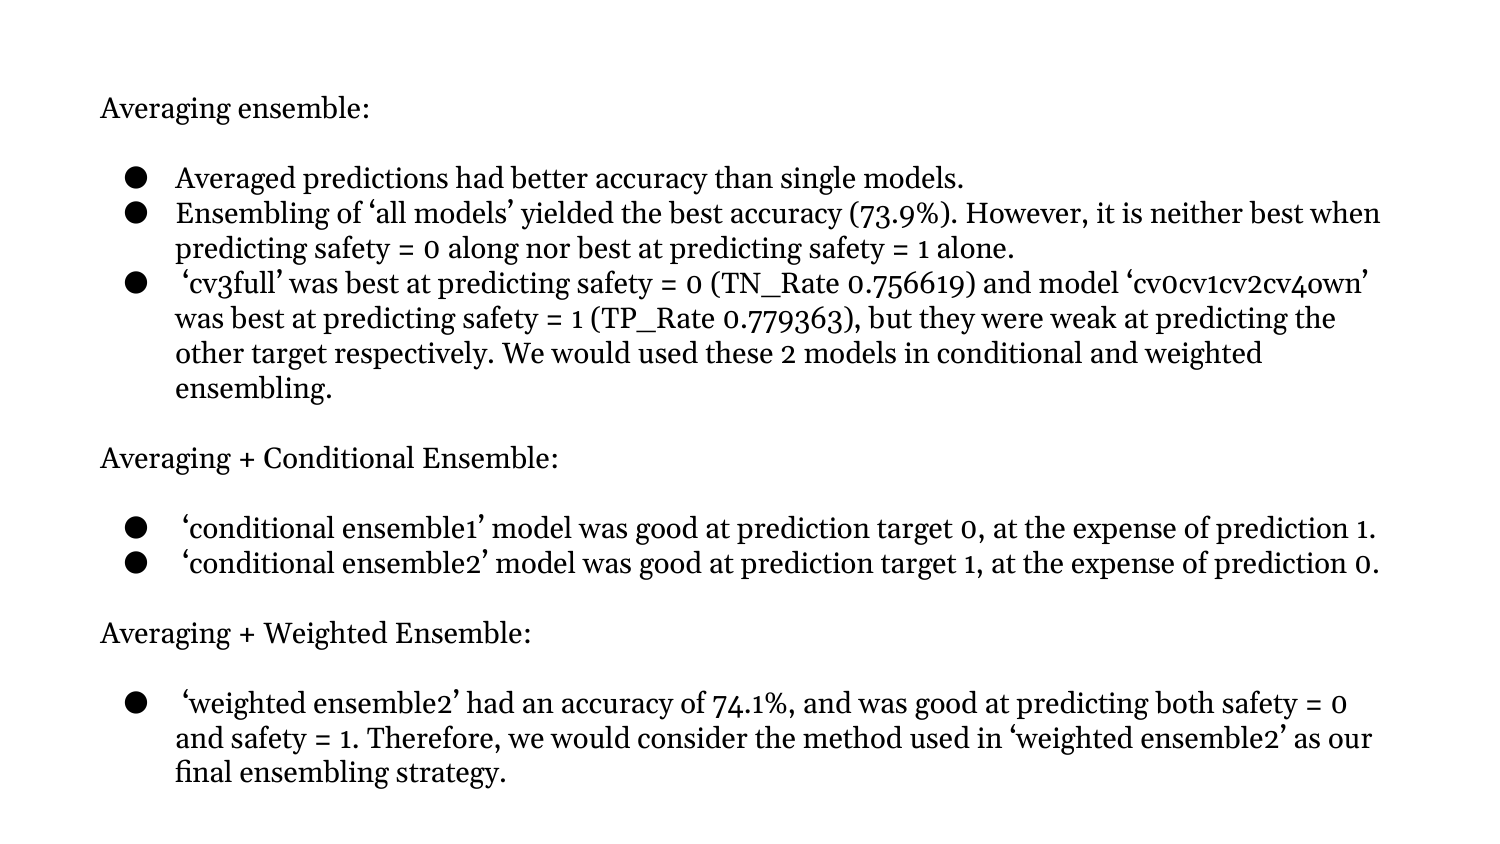

Averaging ensemble:

Averaged predictions had better accuracy than single models.
Ensembling of ‘all models’ yielded the best accuracy (73.9%). However, it is neither best when predicting safety = 0 along nor best at predicting safety = 1 alone.
 ‘cv3full’ was best at predicting safety = 0 (TN_Rate 0.756619) and model ‘cv0cv1cv2cv4own’ was best at predicting safety = 1 (TP_Rate 0.779363), but they were weak at predicting the other target respectively. We would used these 2 models in conditional and weighted ensembling.

Averaging + Conditional Ensemble:

 ‘conditional ensemble1’ model was good at prediction target 0, at the expense of prediction 1.
 ‘conditional ensemble2’ model was good at prediction target 1, at the expense of prediction 0.

Averaging + Weighted Ensemble:

 ‘weighted ensemble2’ had an accuracy of 74.1%, and was good at predicting both safety = 0 and safety = 1. Therefore, we would consider the method used in ‘weighted ensemble2’ as our final ensembling strategy.